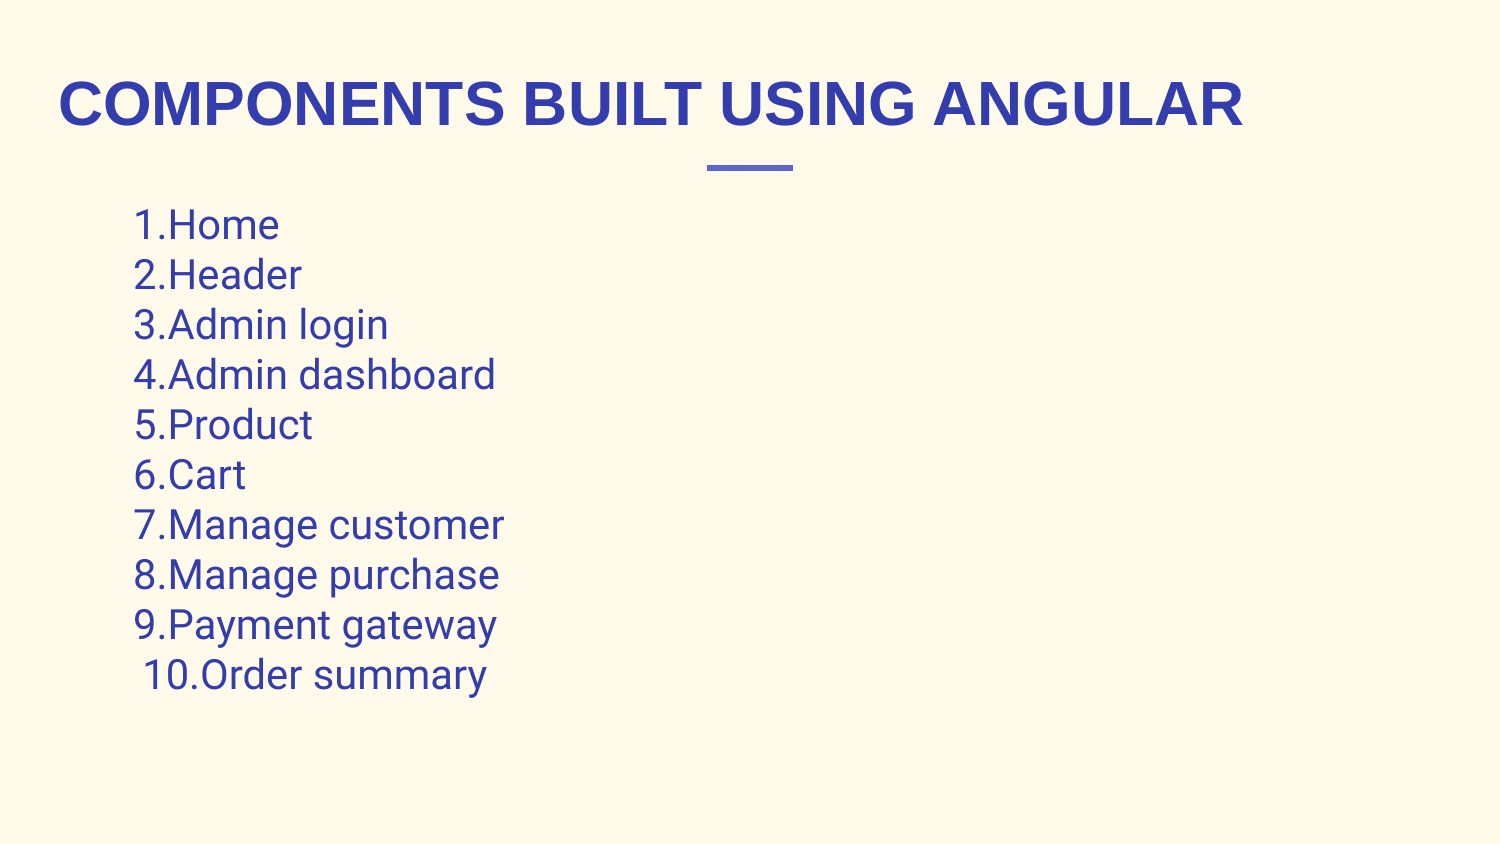

# COMPONENTS BUILT USING ANGULAR
1.Home
2.Header
3.Admin login
4.Admin dashboard
5.Product
6.Cart
7.Manage customer
8.Manage purchase
9.Payment gateway
10.Order summary